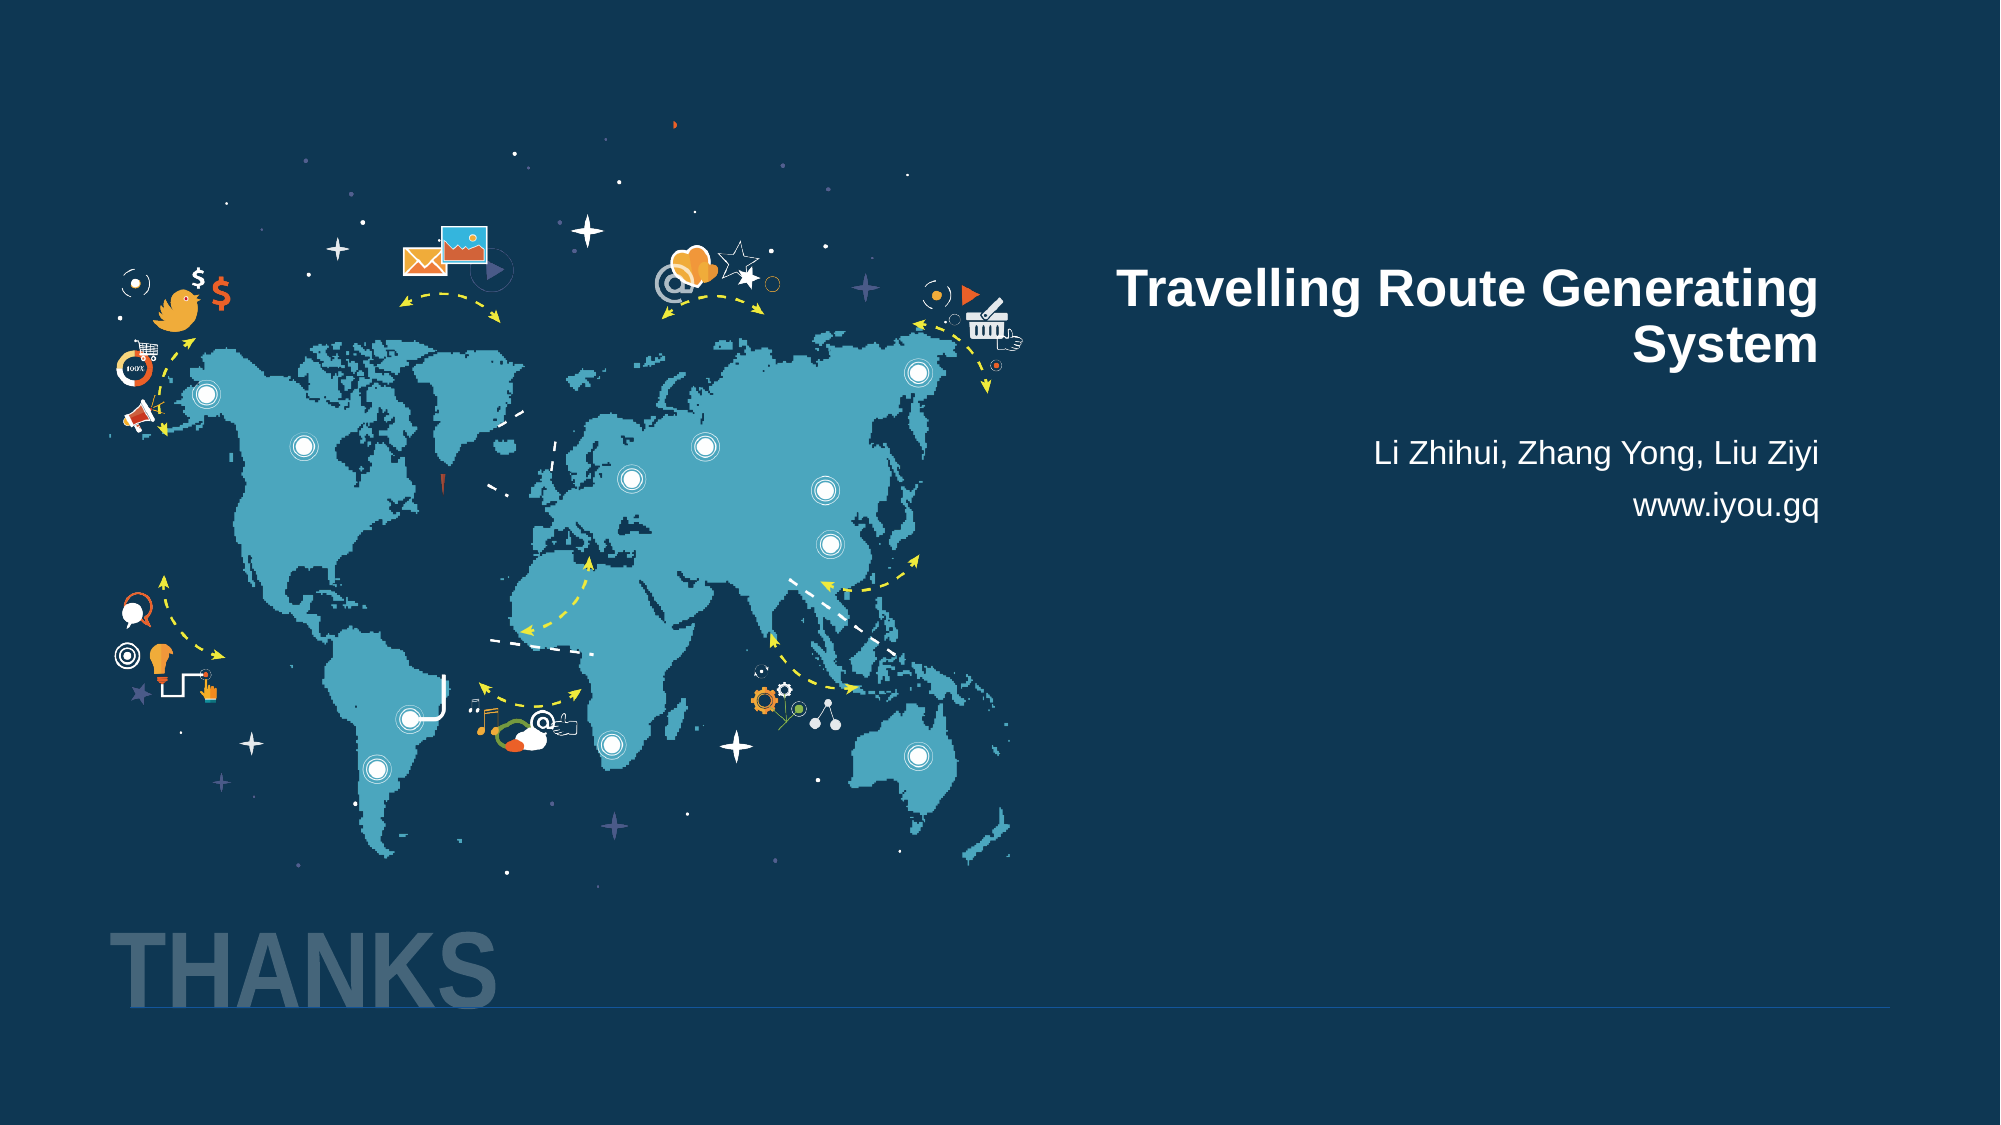

# Travelling Route Generating System
Li Zhihui, Zhang Yong, Liu Ziyi
www.iyou.gq
THANKS